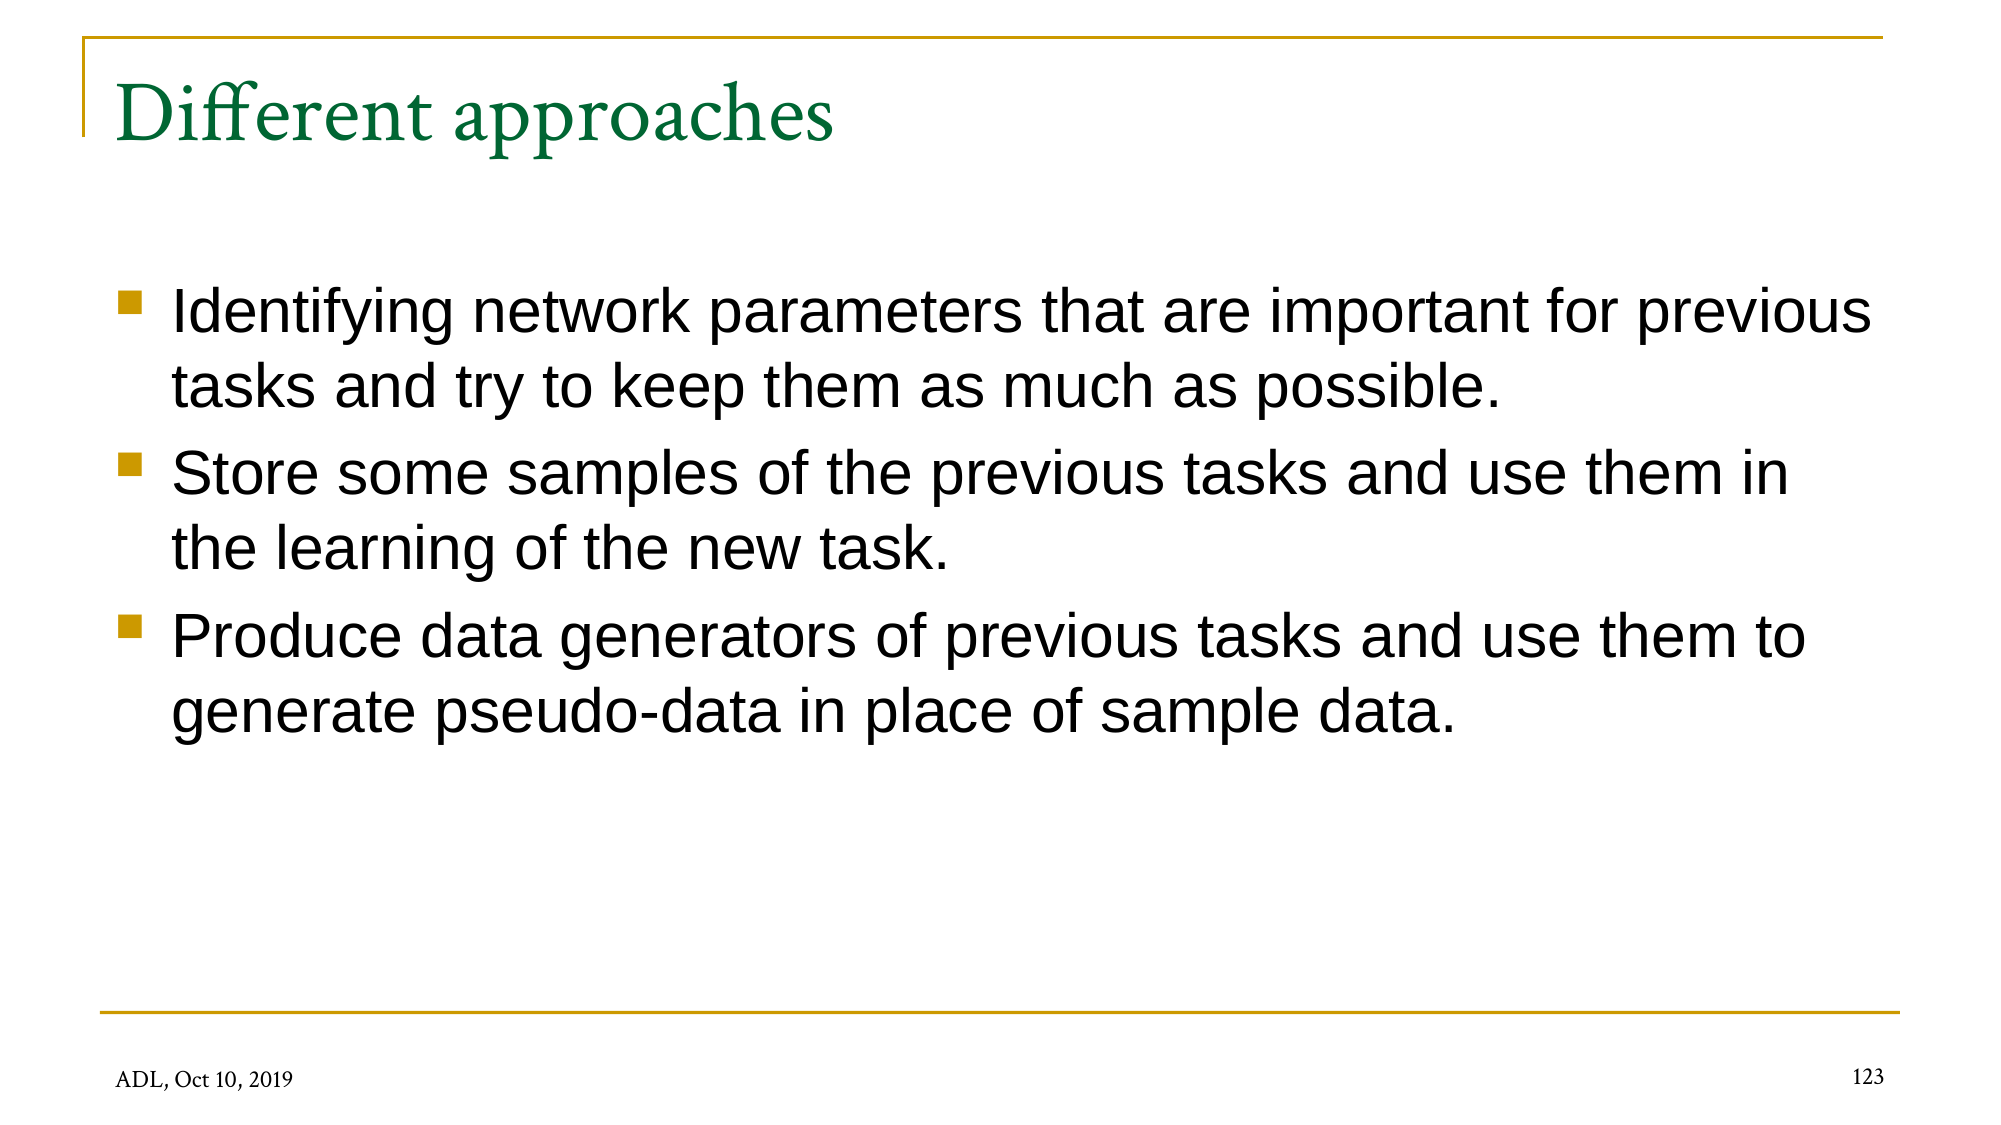

# Different approaches
Identifying network parameters that are important for previous tasks and try to keep them as much as possible.
Store some samples of the previous tasks and use them in the learning of the new task.
Produce data generators of previous tasks and use them to generate pseudo-data in place of sample data.
123
ADL, Oct 10, 2019